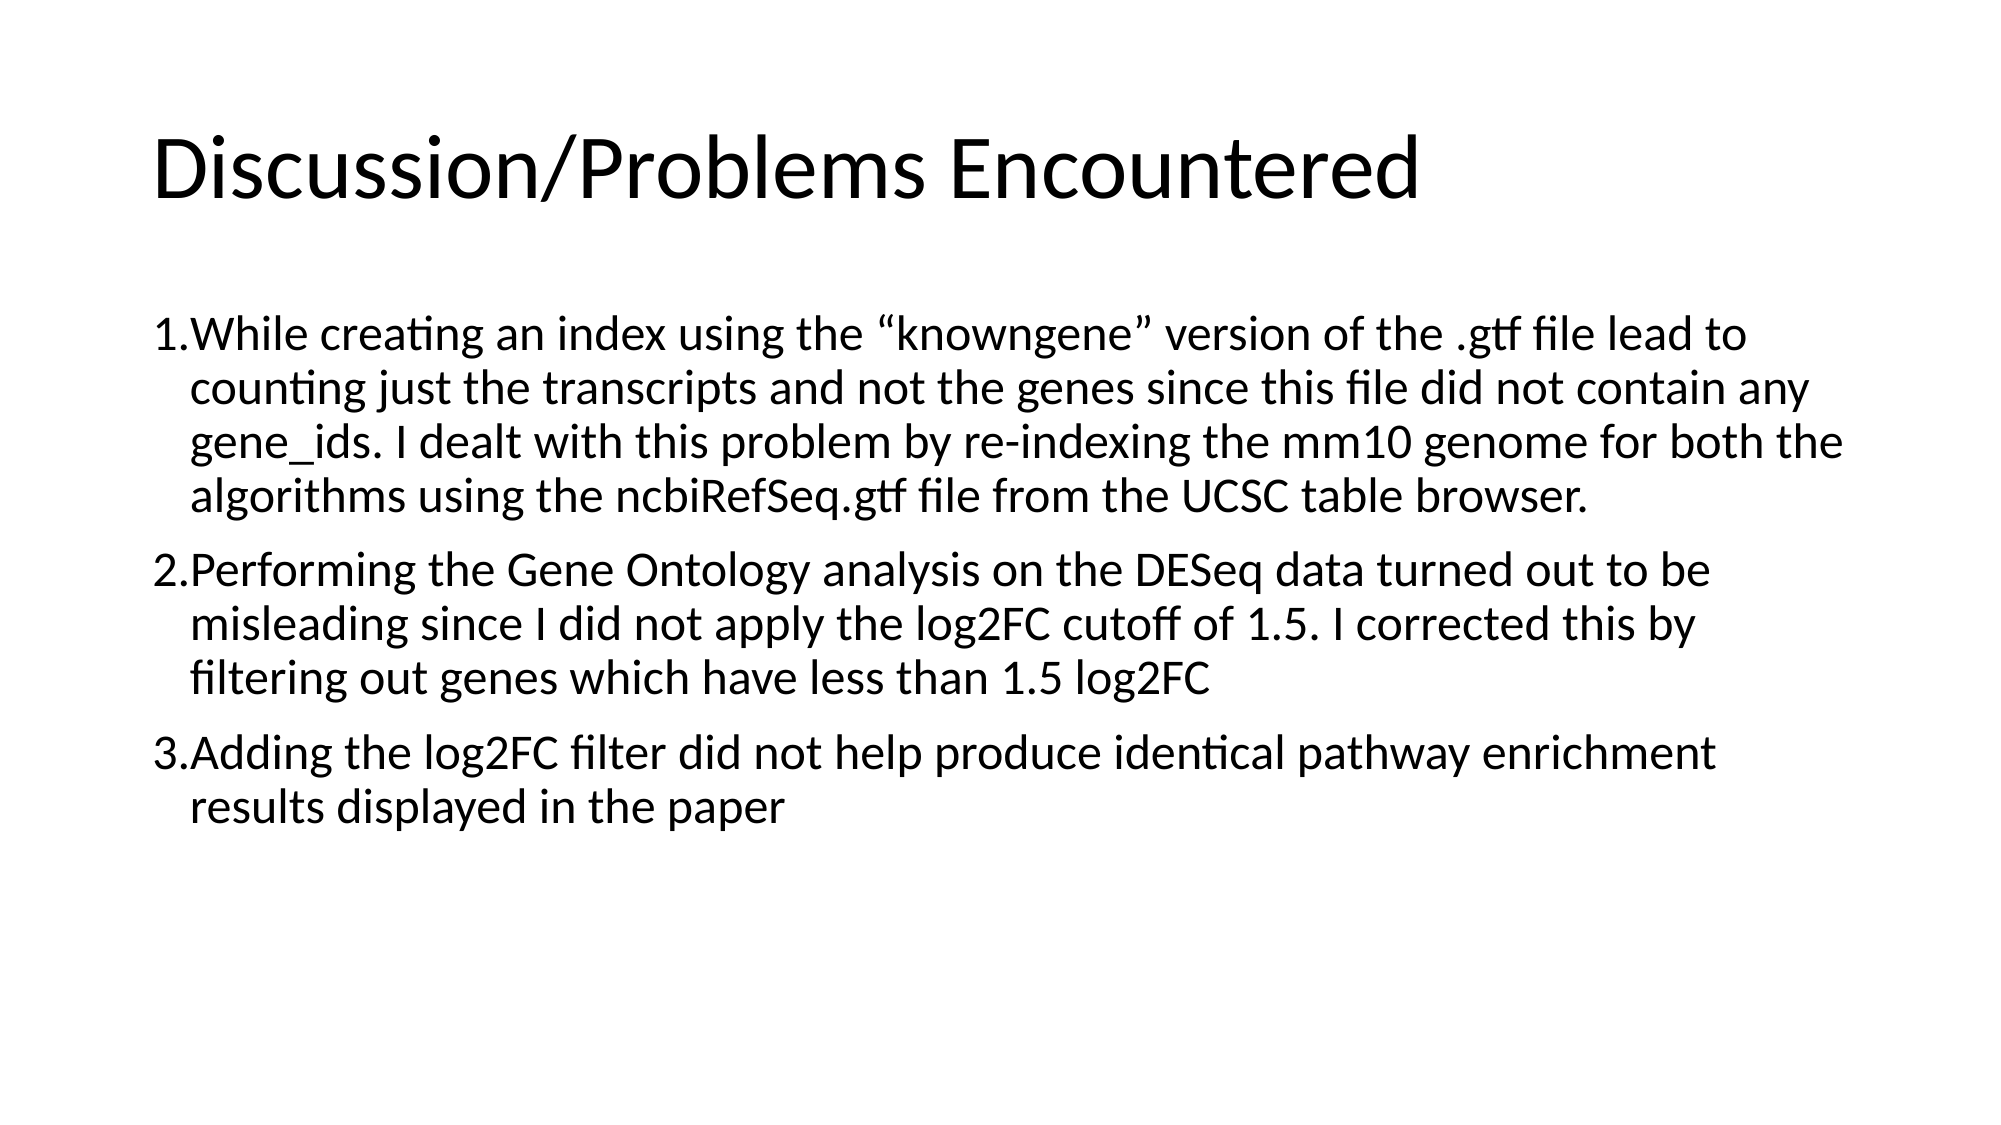

# Discussion/Problems Encountered
While creating an index using the “knowngene” version of the .gtf file lead to counting just the transcripts and not the genes since this file did not contain any gene_ids. I dealt with this problem by re-indexing the mm10 genome for both the algorithms using the ncbiRefSeq.gtf file from the UCSC table browser.
Performing the Gene Ontology analysis on the DESeq data turned out to be misleading since I did not apply the log2FC cutoff of 1.5. I corrected this by filtering out genes which have less than 1.5 log2FC
Adding the log2FC filter did not help produce identical pathway enrichment results displayed in the paper